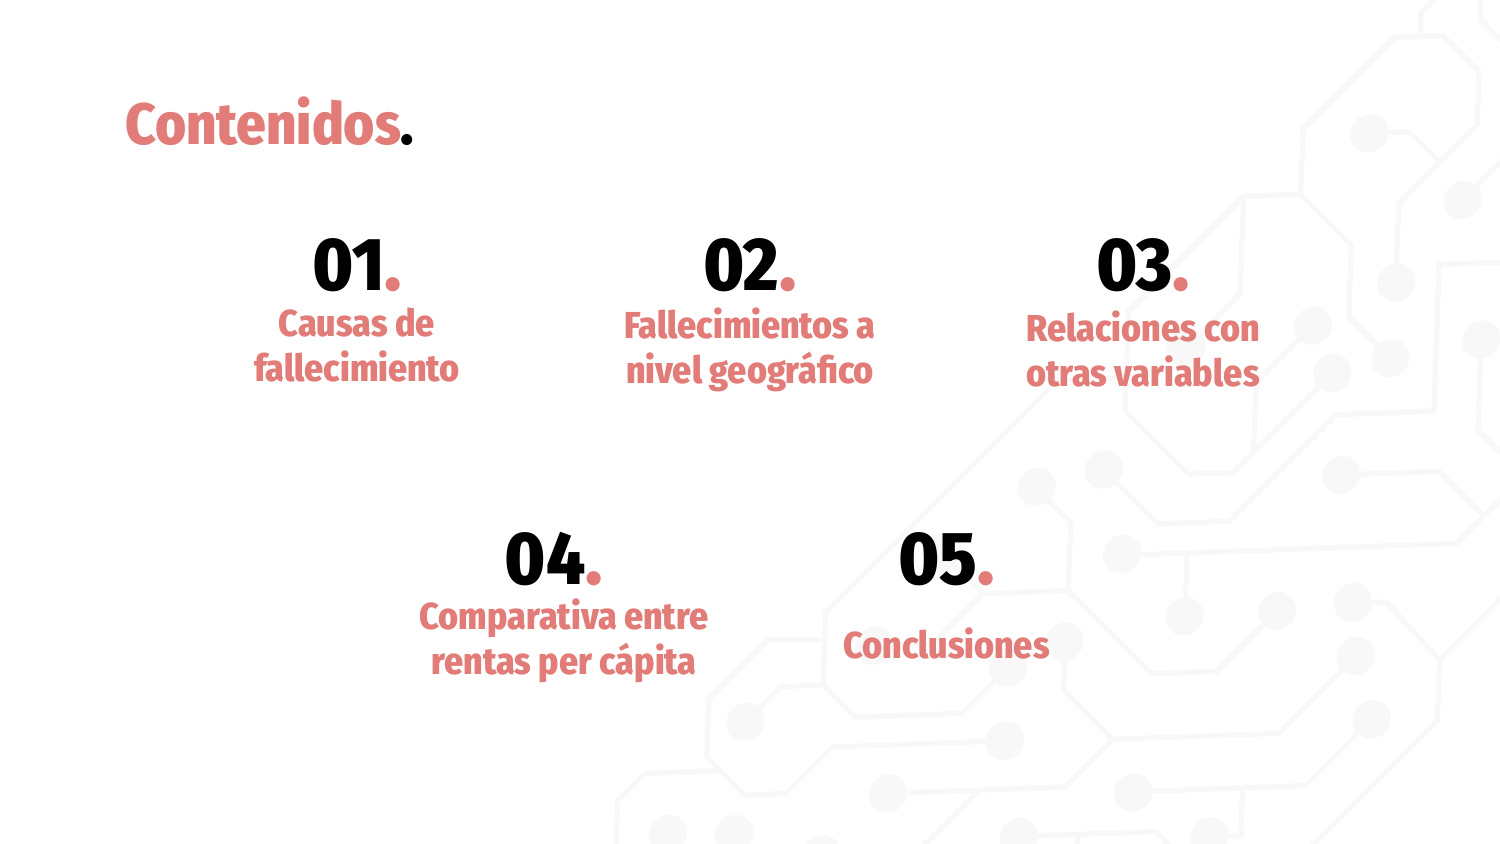

# Contenidos.
01.
02.
03.
Causas de fallecimiento
Fallecimientos a nivel geográfico
Relaciones con otras variables
04.
05.
Conclusiones
Comparativa entre rentas per cápita